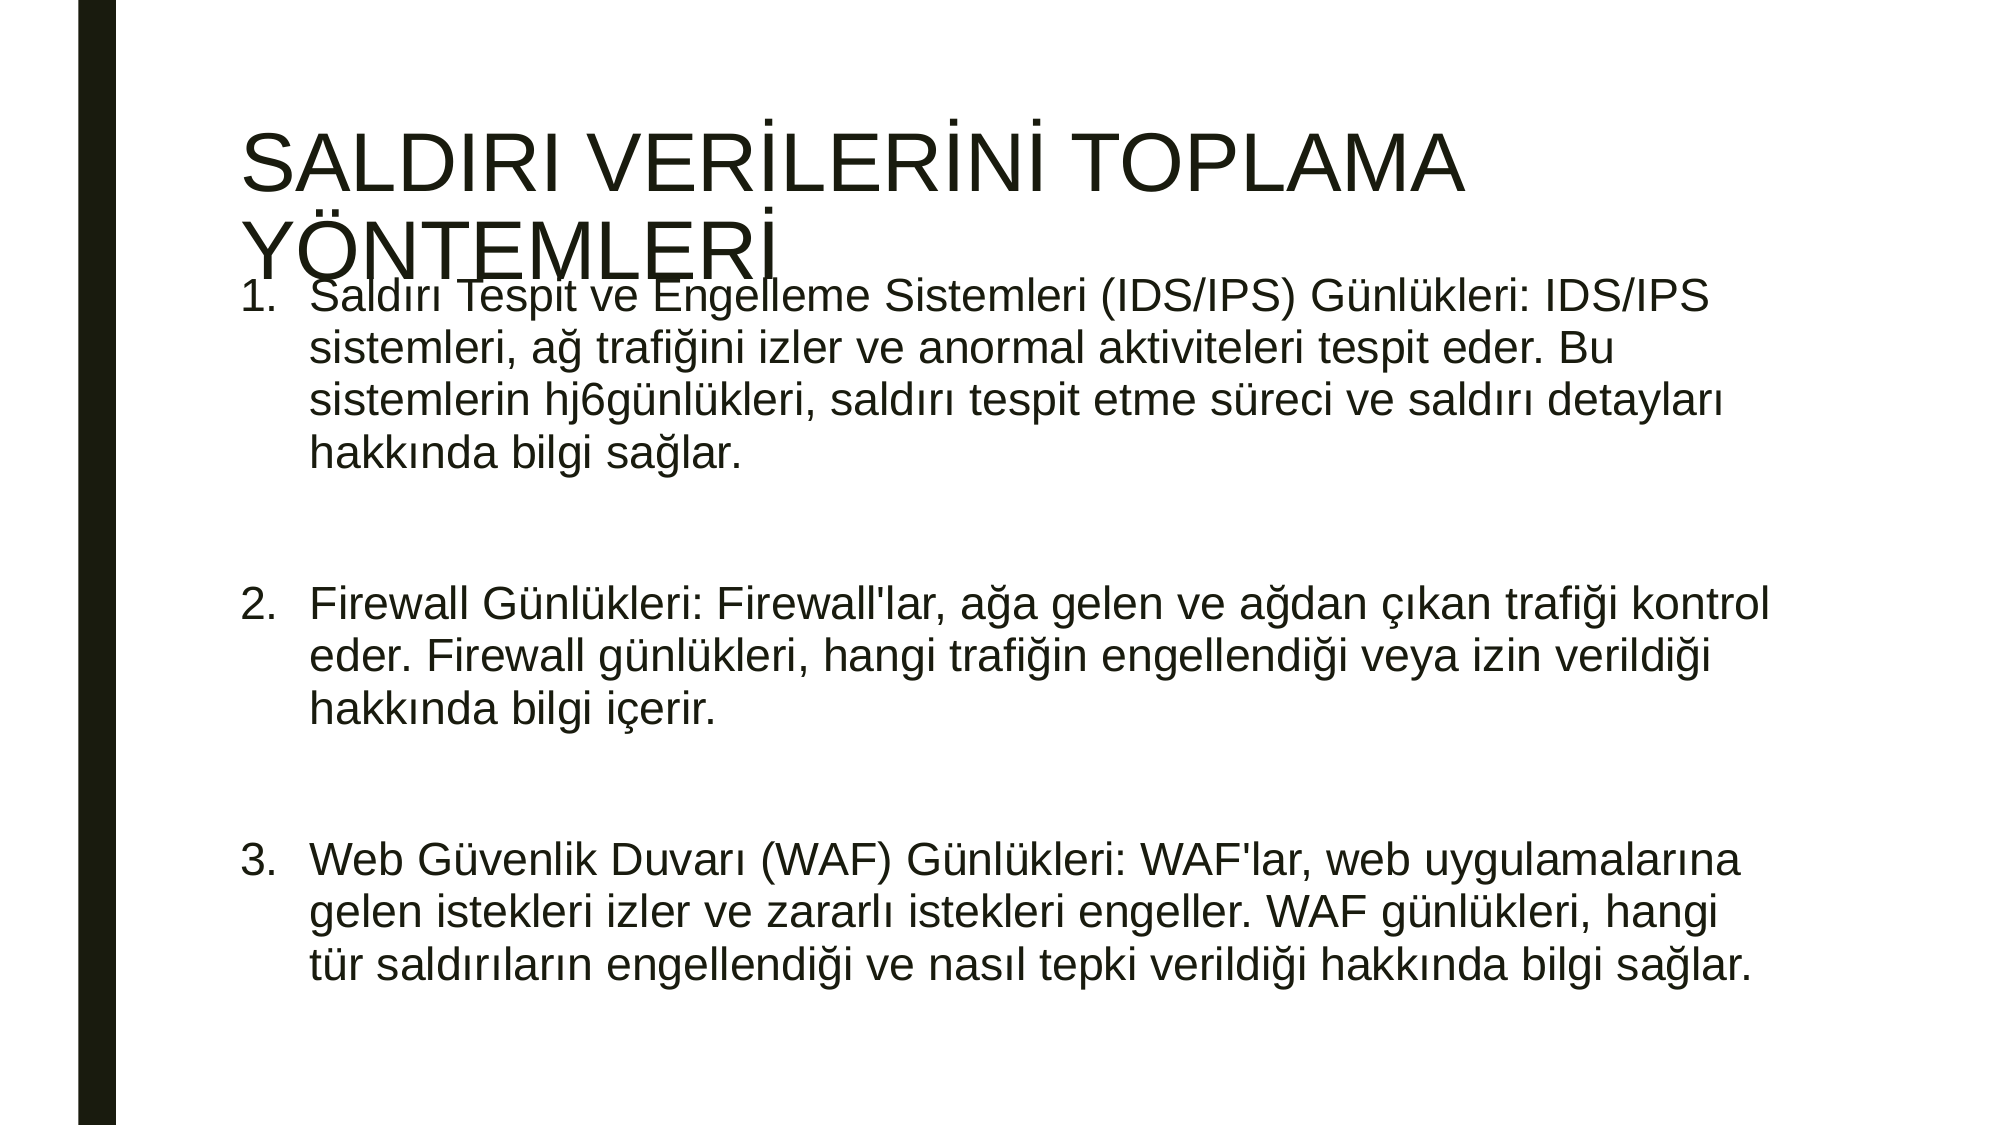

# SALDIRI VERİLERİNİ TOPLAMA YÖNTEMLERİ
Saldırı Tespit ve Engelleme Sistemleri (IDS/IPS) Günlükleri: IDS/IPS sistemleri, ağ trafiğini izler ve anormal aktiviteleri tespit eder. Bu sistemlerin hj6günlükleri, saldırı tespit etme süreci ve saldırı detayları hakkında bilgi sağlar.

Firewall Günlükleri: Firewall'lar, ağa gelen ve ağdan çıkan trafiği kontrol eder. Firewall günlükleri, hangi trafiğin engellendiği veya izin verildiği hakkında bilgi içerir.

Web Güvenlik Duvarı (WAF) Günlükleri: WAF'lar, web uygulamalarına gelen istekleri izler ve zararlı istekleri engeller. WAF günlükleri, hangi tür saldırıların engellendiği ve nasıl tepki verildiği hakkında bilgi sağlar.